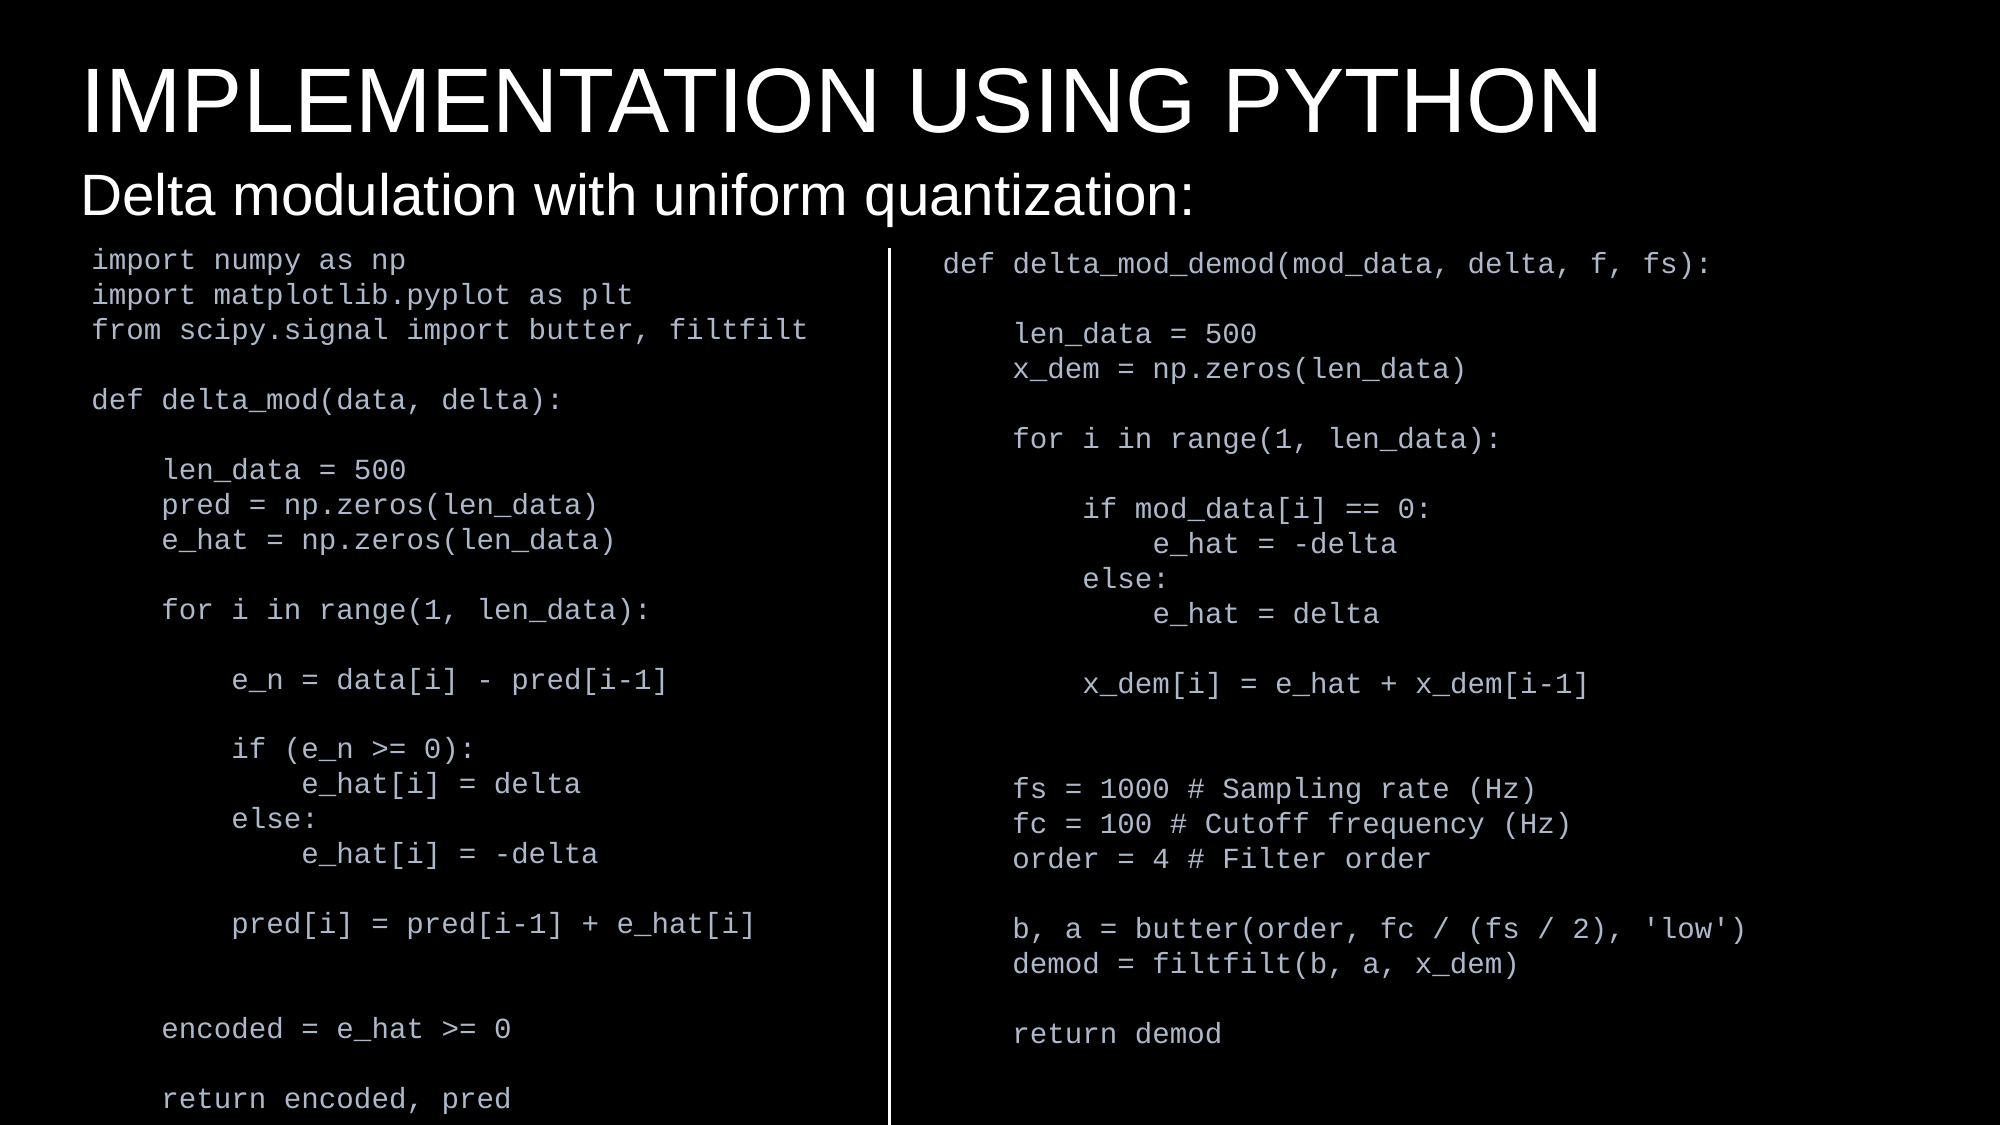

# IMPLEMENTATION USING PYTHON
Delta modulation with uniform quantization:

import numpy as np
import matplotlib.pyplot as plt
from scipy.signal import butter, filtfilt
def delta_mod(data, delta):

    len_data = 500
    pred = np.zeros(len_data)
    e_hat = np.zeros(len_data)
    for i in range(1, len_data):

        e_n = data[i] - pred[i-1]

        if (e_n >= 0):
            e_hat[i] = delta
        else:
            e_hat[i] = -delta

        pred[i] = pred[i-1] + e_hat[i]

    encoded = e_hat >= 0

    return encoded, pred

def delta_mod_demod(mod_data, delta, f, fs):

    len_data = 500
    x_dem = np.zeros(len_data)
    for i in range(1, len_data):

        if mod_data[i] == 0:
            e_hat = -delta
        else:
            e_hat = delta

        x_dem[i] = e_hat + x_dem[i-1]

    fs = 1000 # Sampling rate (Hz)
    fc = 100 # Cutoff frequency (Hz)
    order = 4 # Filter order
    b, a = butter(order, fc / (fs / 2), 'low')
    demod = filtfilt(b, a, x_dem)

    return demod